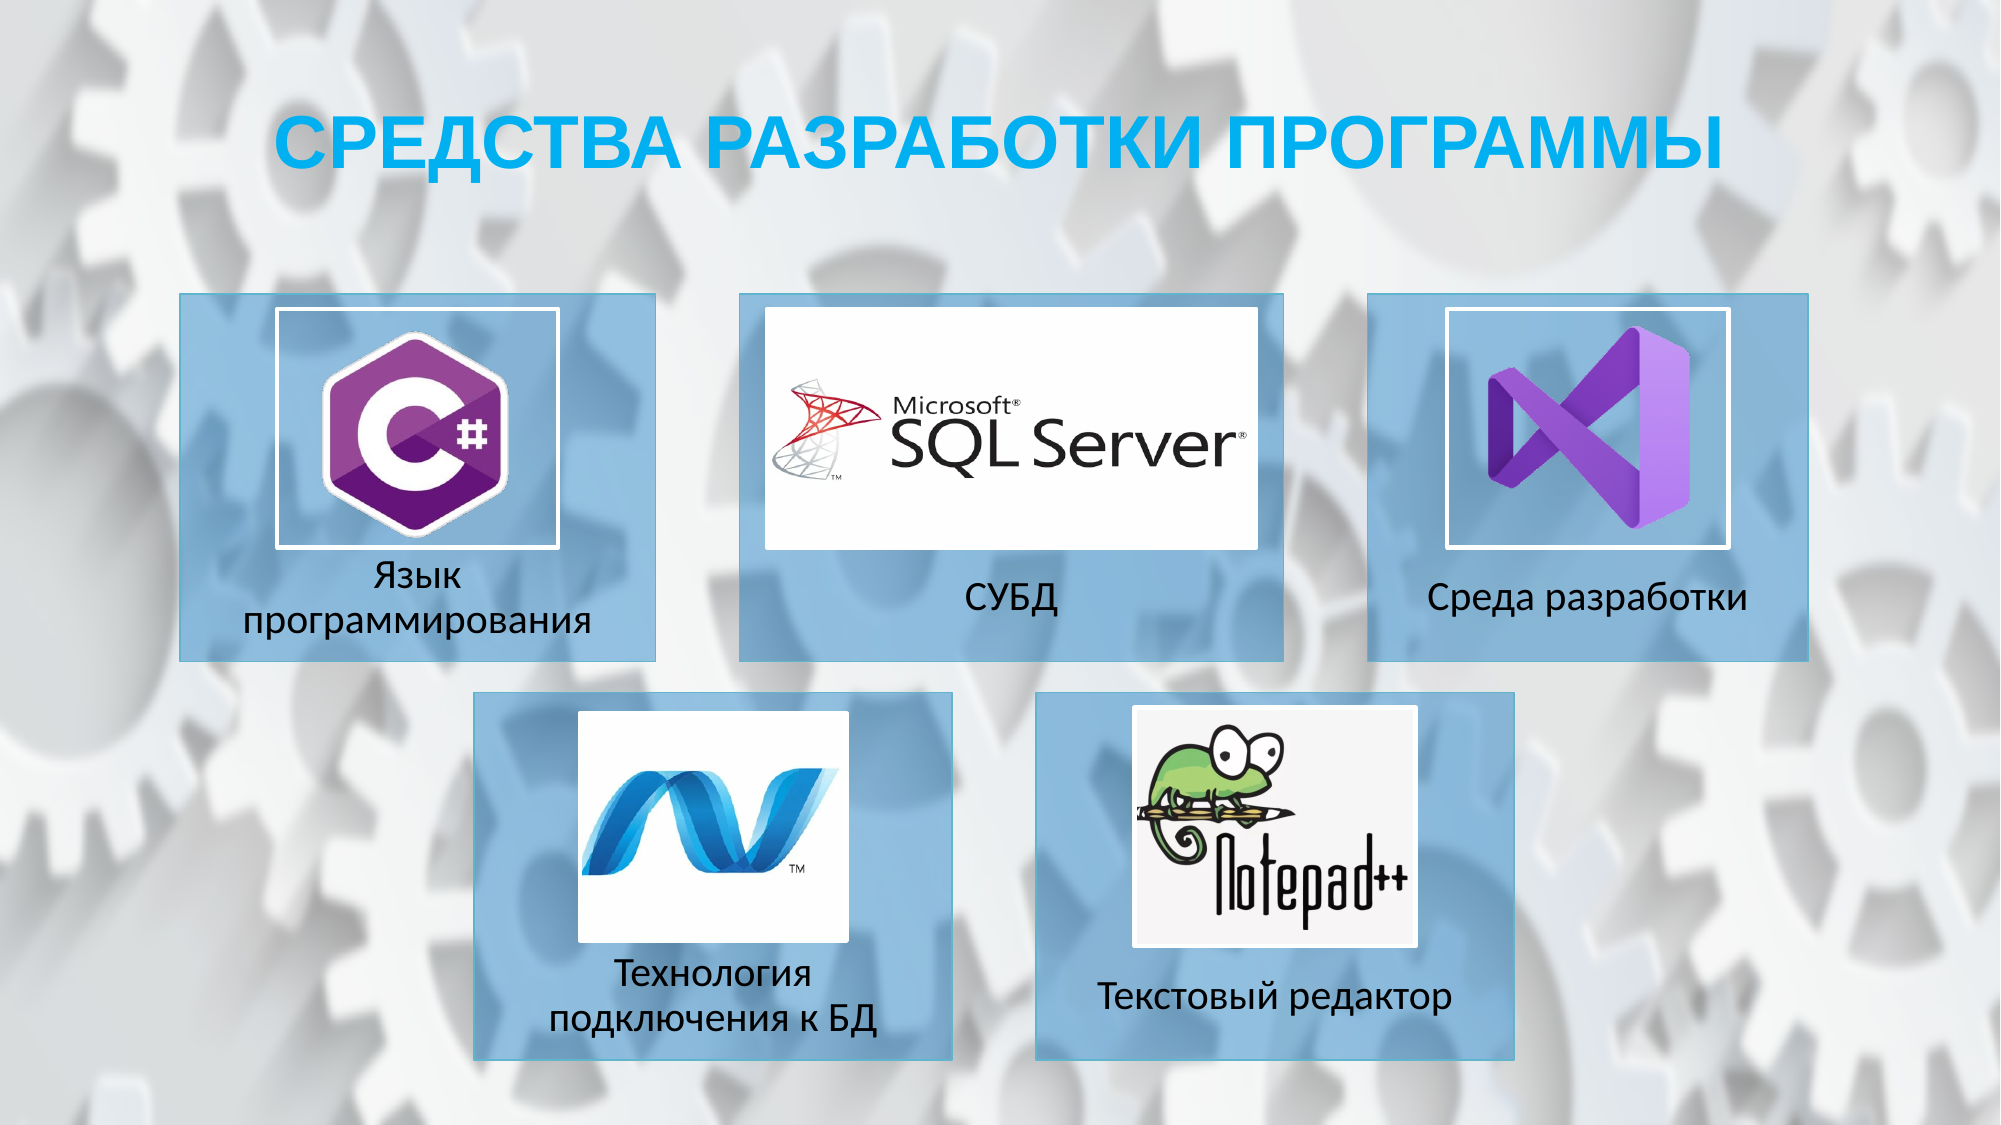

Средства разработки Программы
Язык программирования
СУБД
Среда разработки
Технология подключения к БД
Текстовый редактор